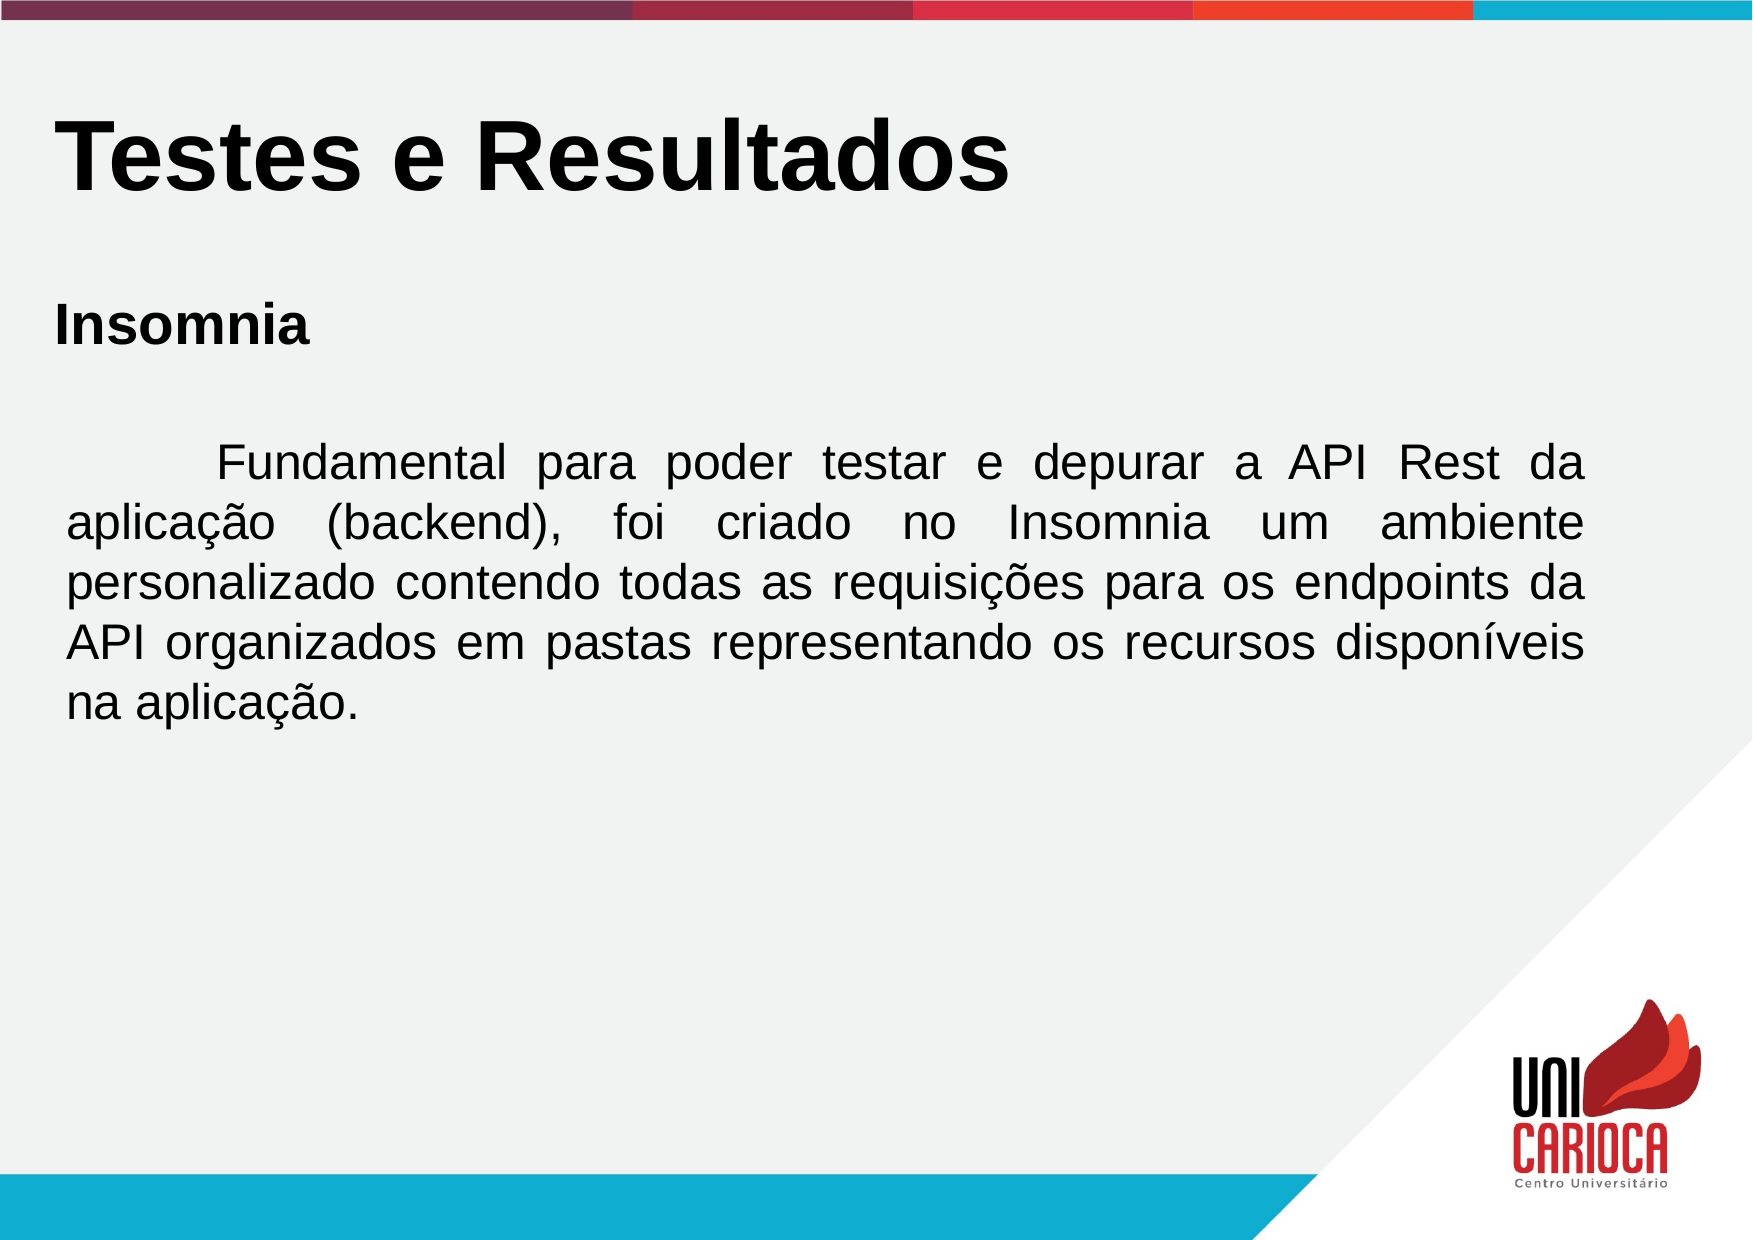

Testes e Resultados
Insomnia
	Fundamental para poder testar e depurar a API Rest da aplicação (backend), foi criado no Insomnia um ambiente personalizado contendo todas as requisições para os endpoints da API organizados em pastas representando os recursos disponíveis na aplicação.